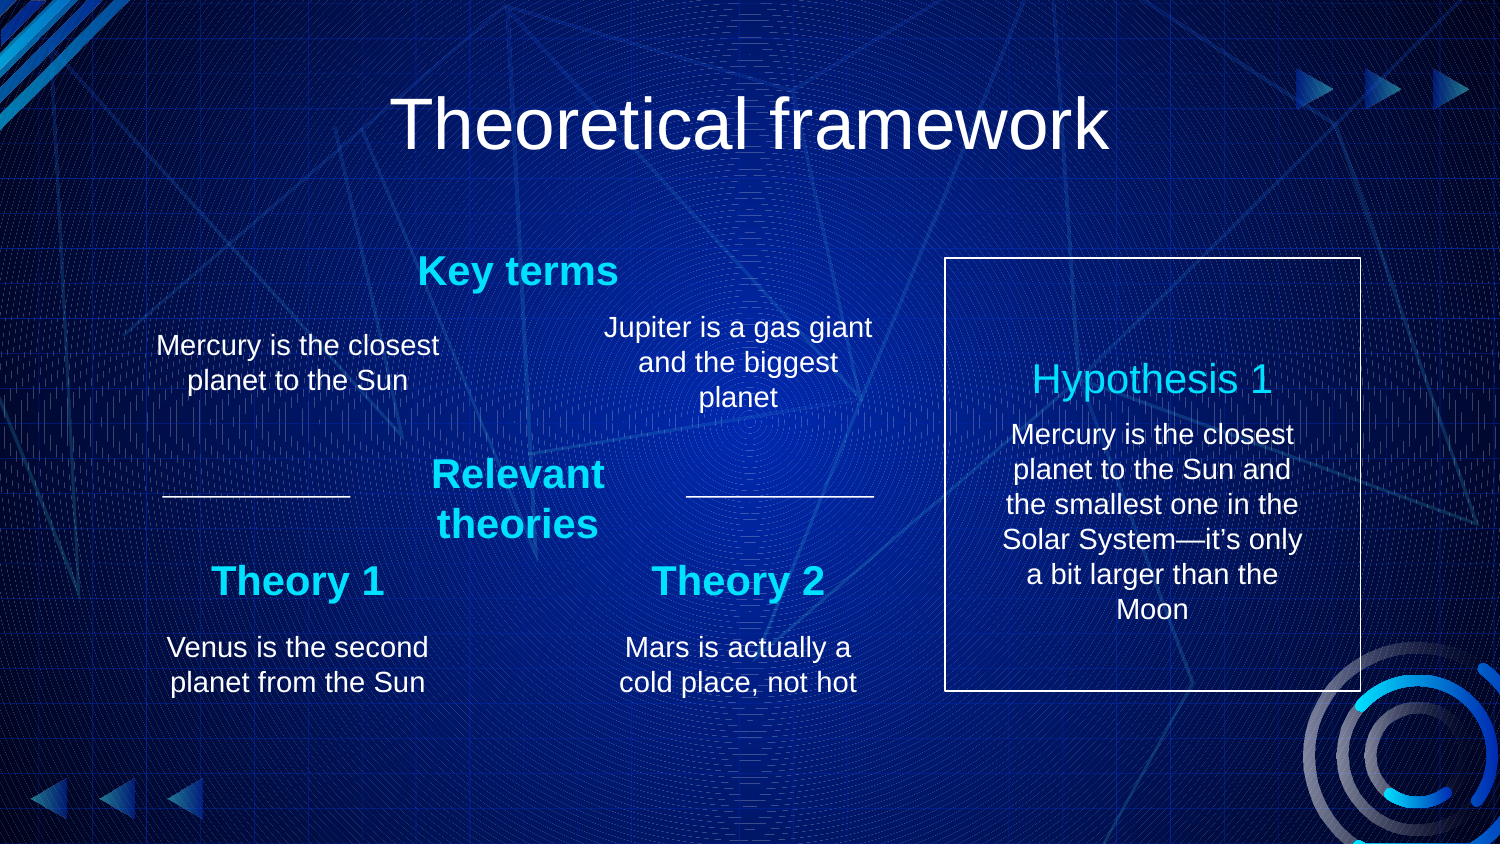

# Theoretical framework
Key terms

Mercury is the closest planet to the Sun
Jupiter is a gas giant and the biggest planet
Hypothesis 1
Mercury is the closest planet to the Sun and the smallest one in the Solar System—it’s only a bit larger than the Moon
Relevant theories
Theory 1
Theory 2
Venus is the second planet from the Sun
Mars is actually a cold place, not hot